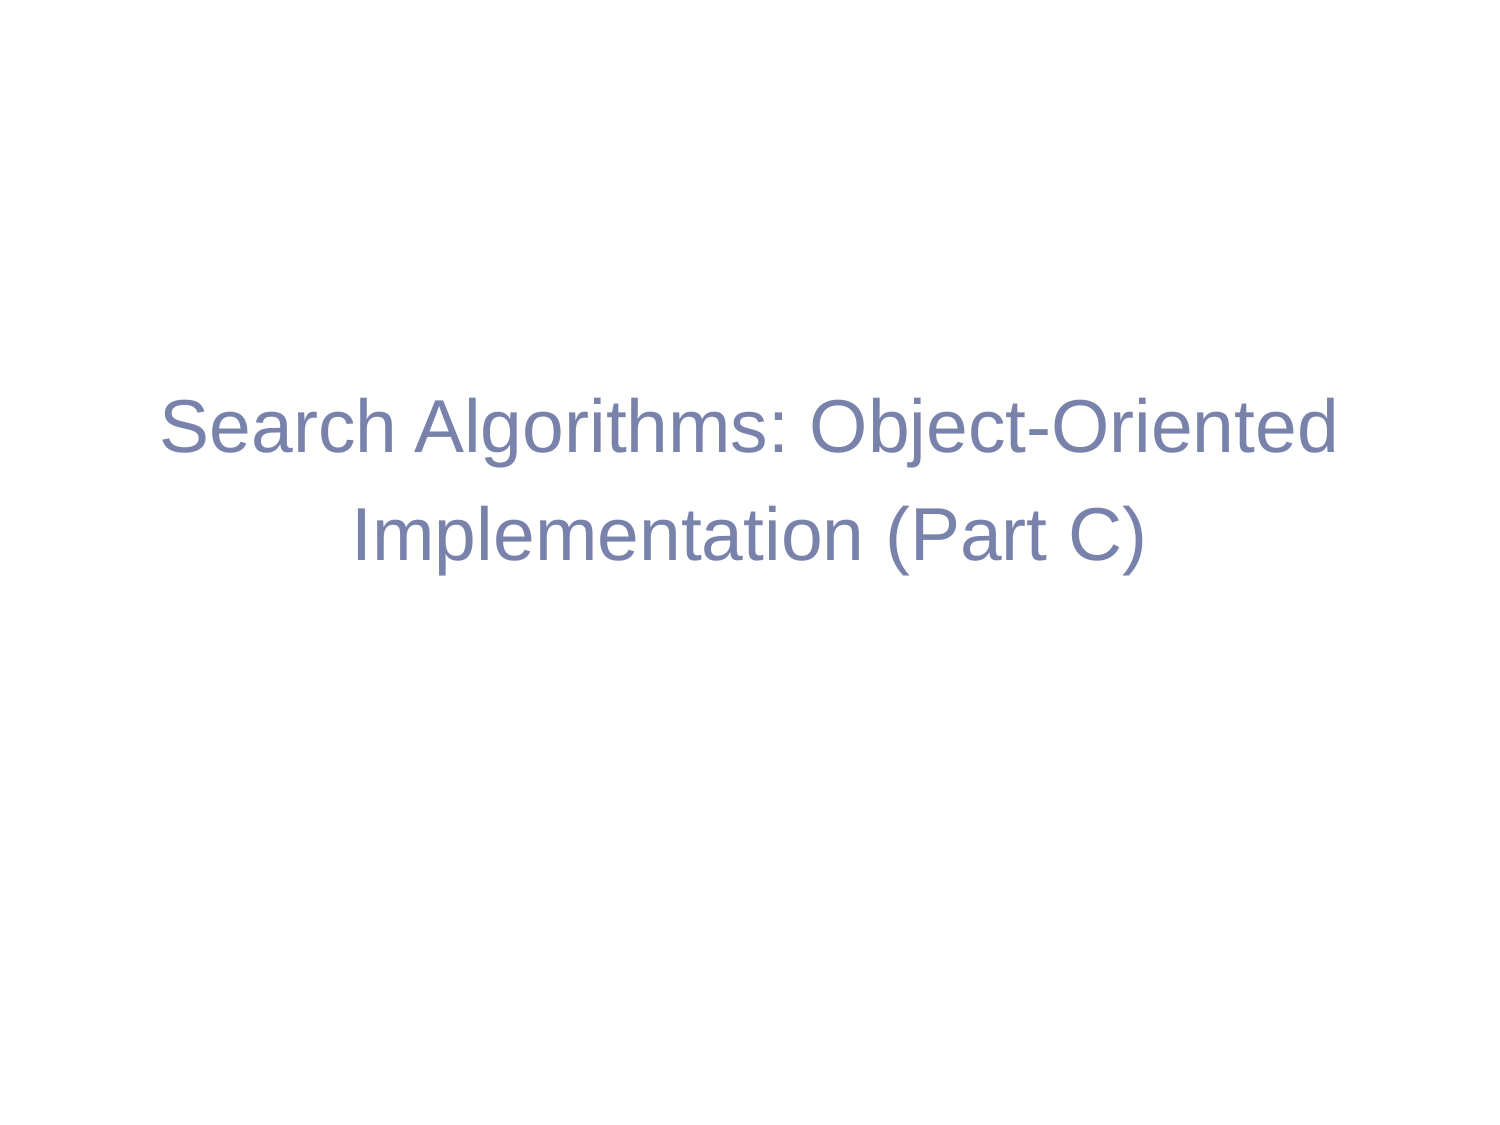

# Search Algorithms: Object-Oriented Implementation (Part C)